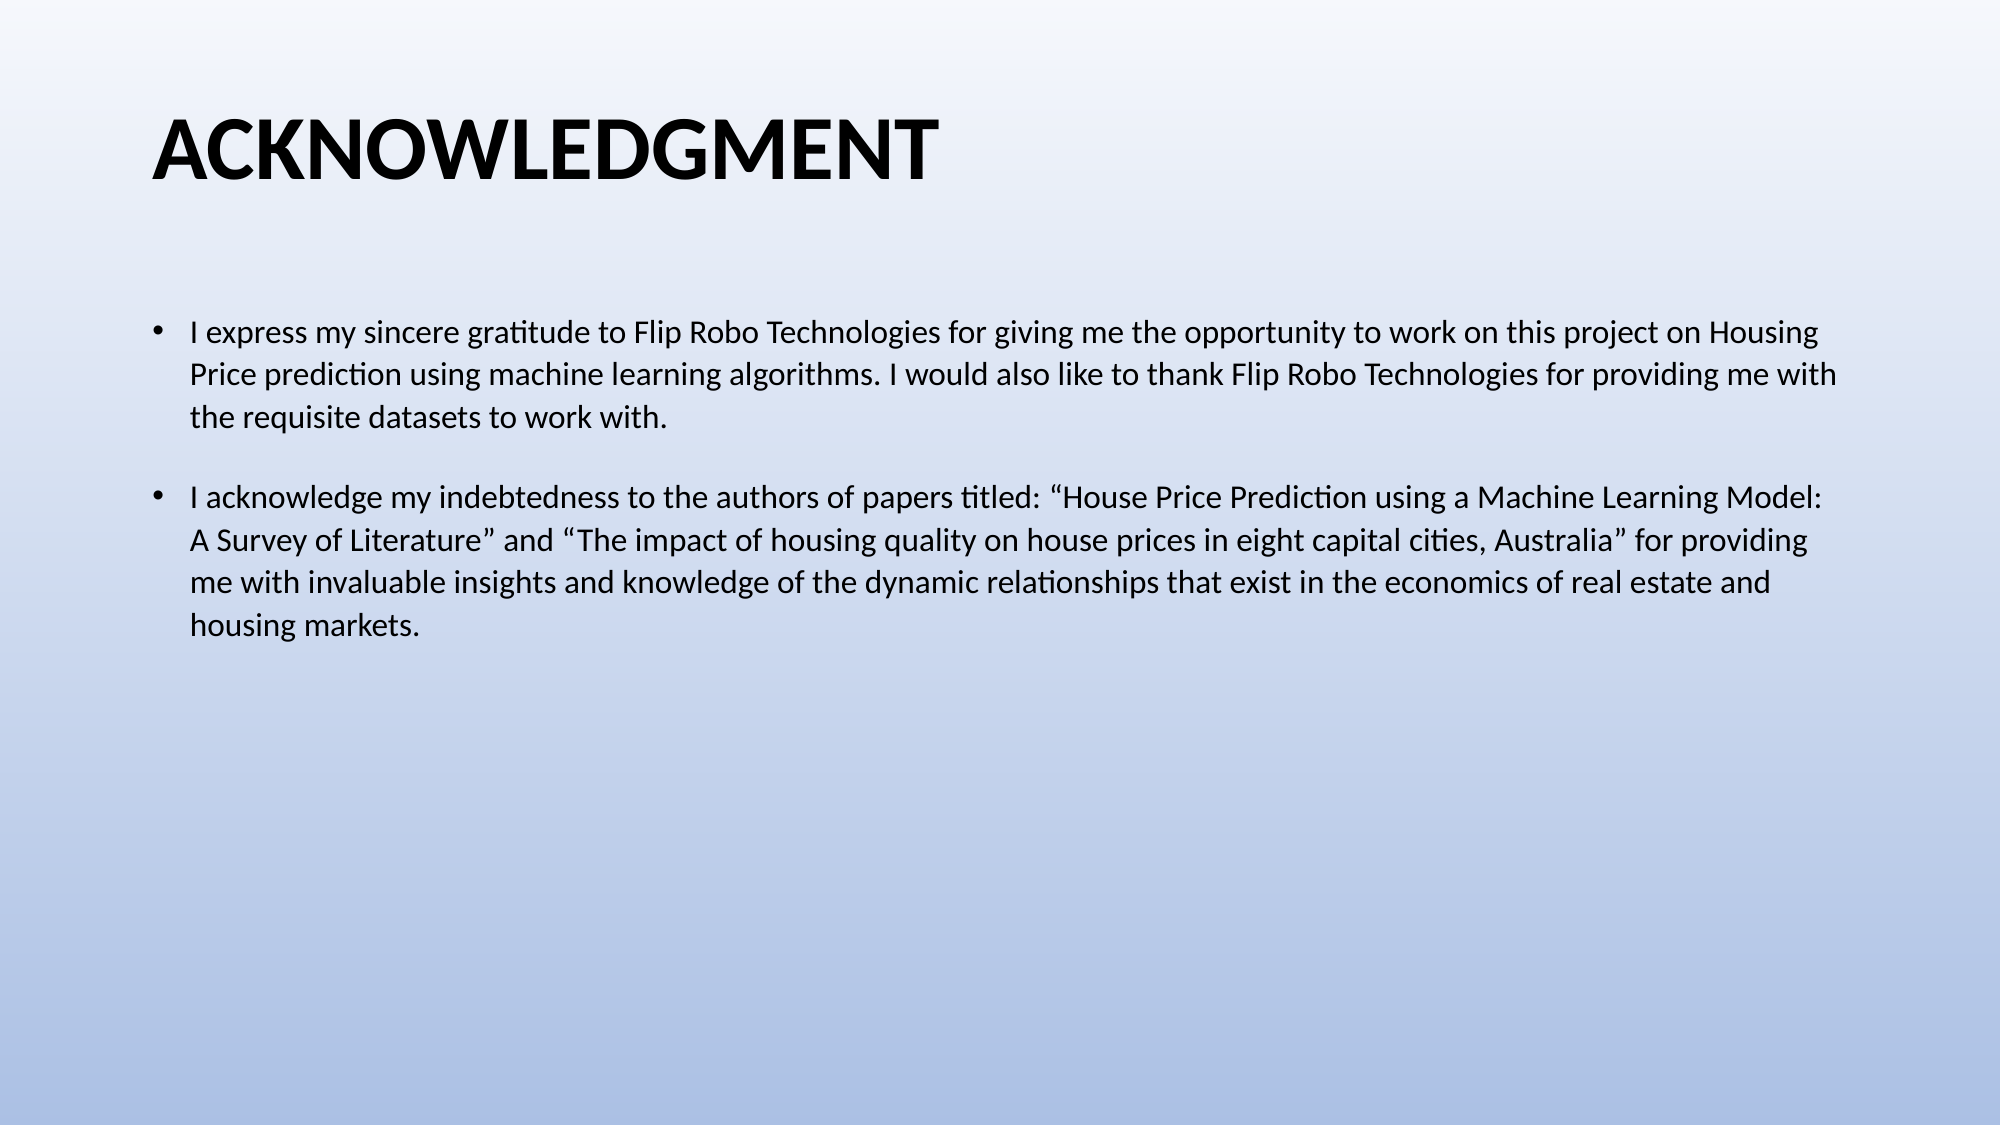

# ACKNOWLEDGMENT
I express my sincere gratitude to Flip Robo Technologies for giving me the opportunity to work on this project on Housing Price prediction using machine learning algorithms. I would also like to thank Flip Robo Technologies for providing me with the requisite datasets to work with.
I acknowledge my indebtedness to the authors of papers titled: “House Price Prediction using a Machine Learning Model: A Survey of Literature” and “The impact of housing quality on house prices in eight capital cities, Australia” for providing me with invaluable insights and knowledge of the dynamic relationships that exist in the economics of real estate and housing markets.